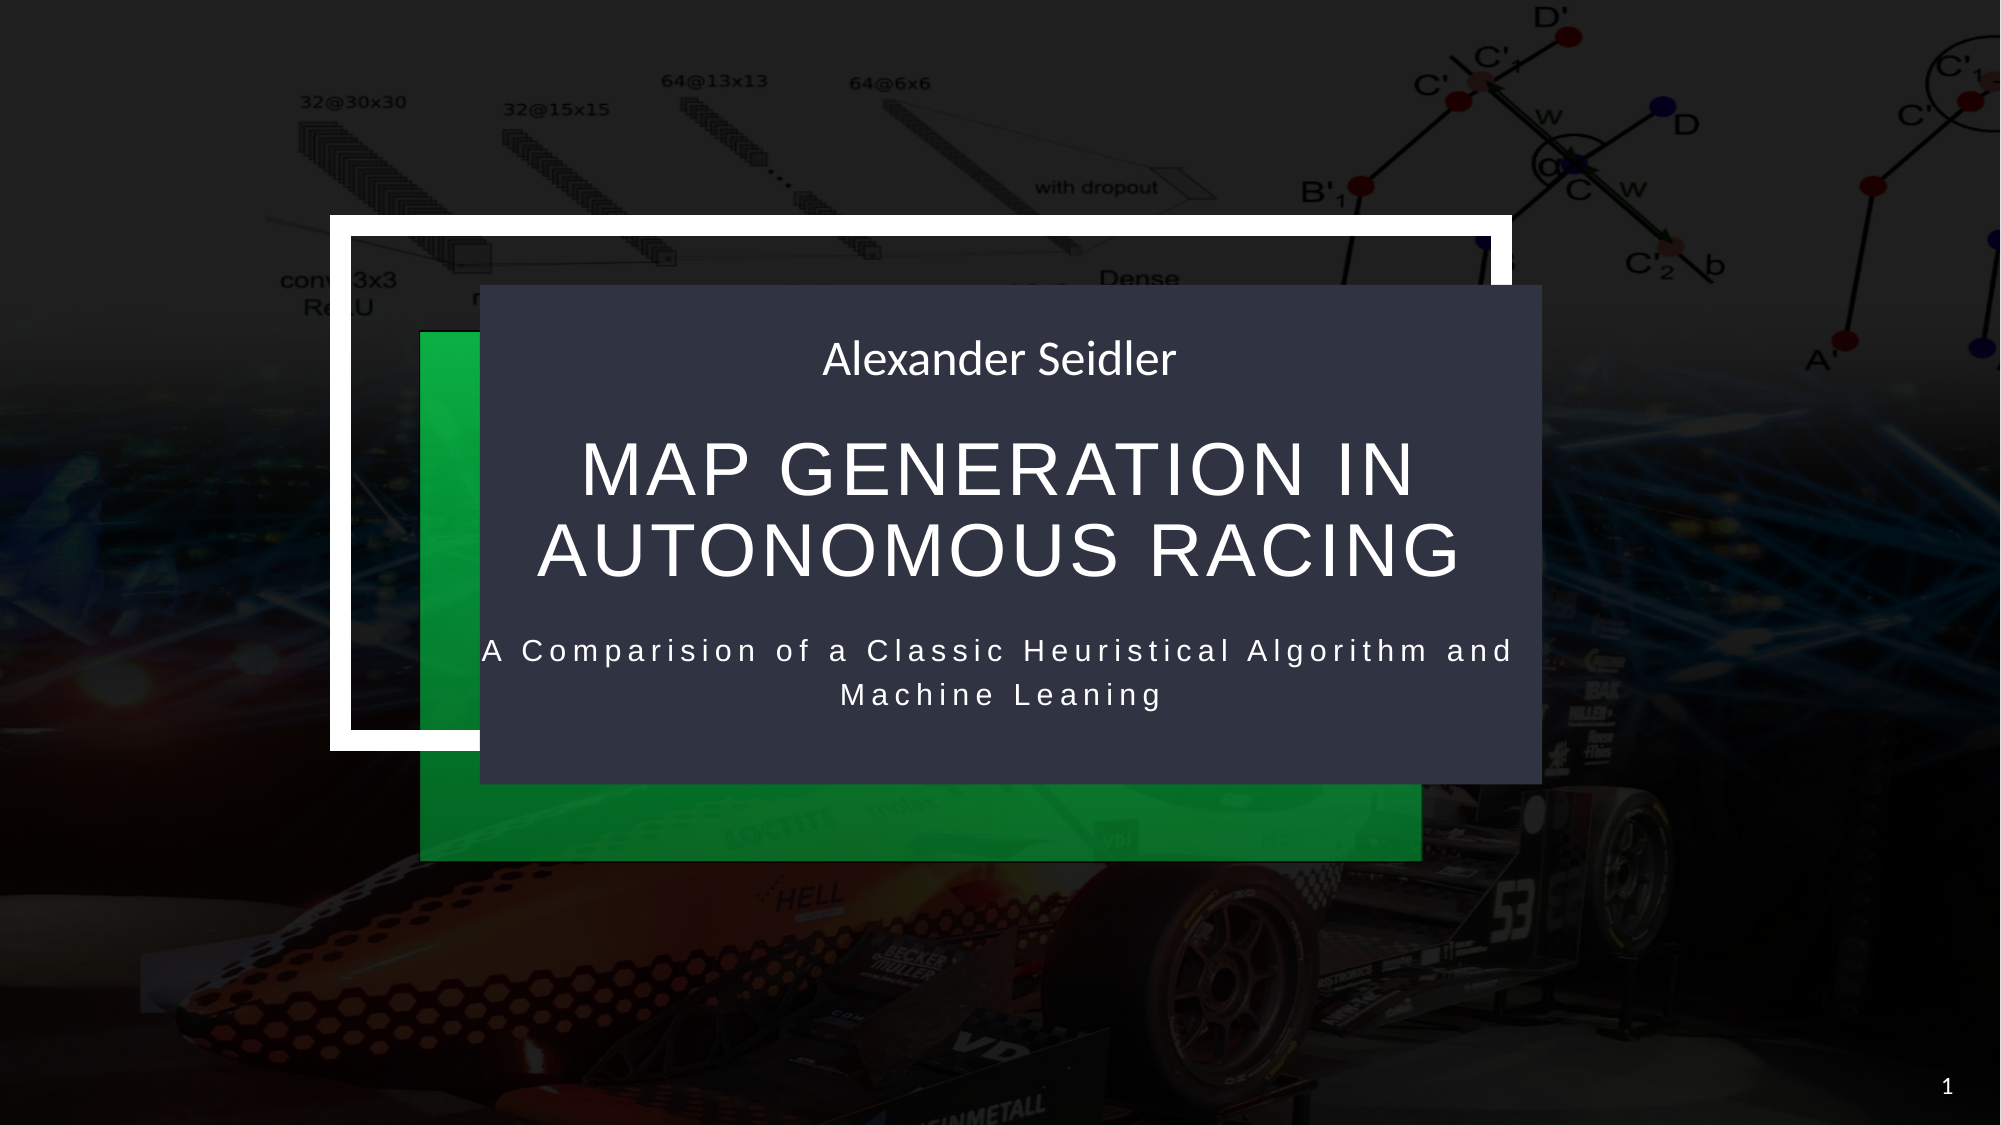

Alexander Seidler
# Map Generation in Autonomous Racing
A Comparision of a Classic Heuristical Algorithm and
Machine Leaning
1